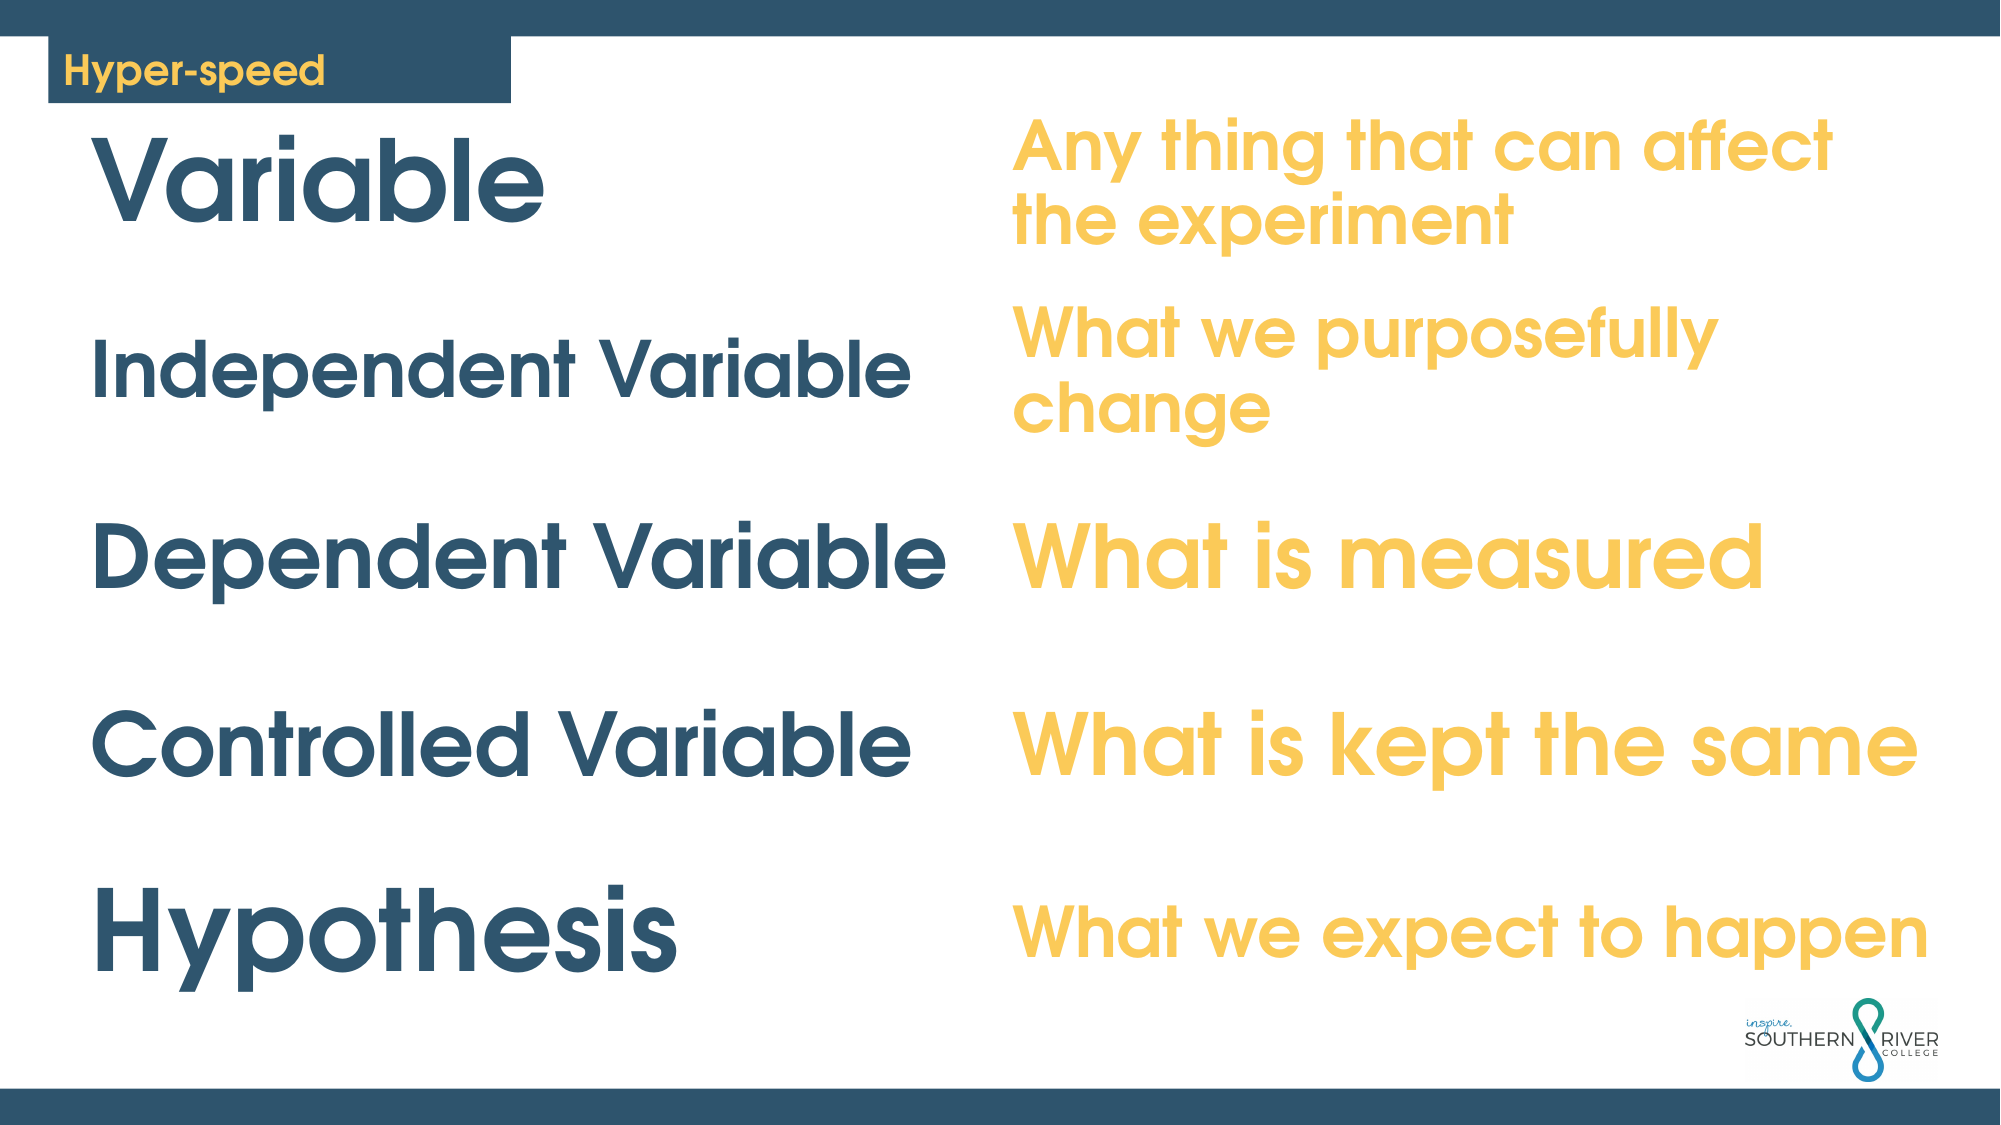

Variable
Any thing that can affect the experiment
Independent Variable
What we purposefully change
Dependent Variable
What is measured
Controlled Variable
What is kept the same
Hypothesis
What we expect to happen